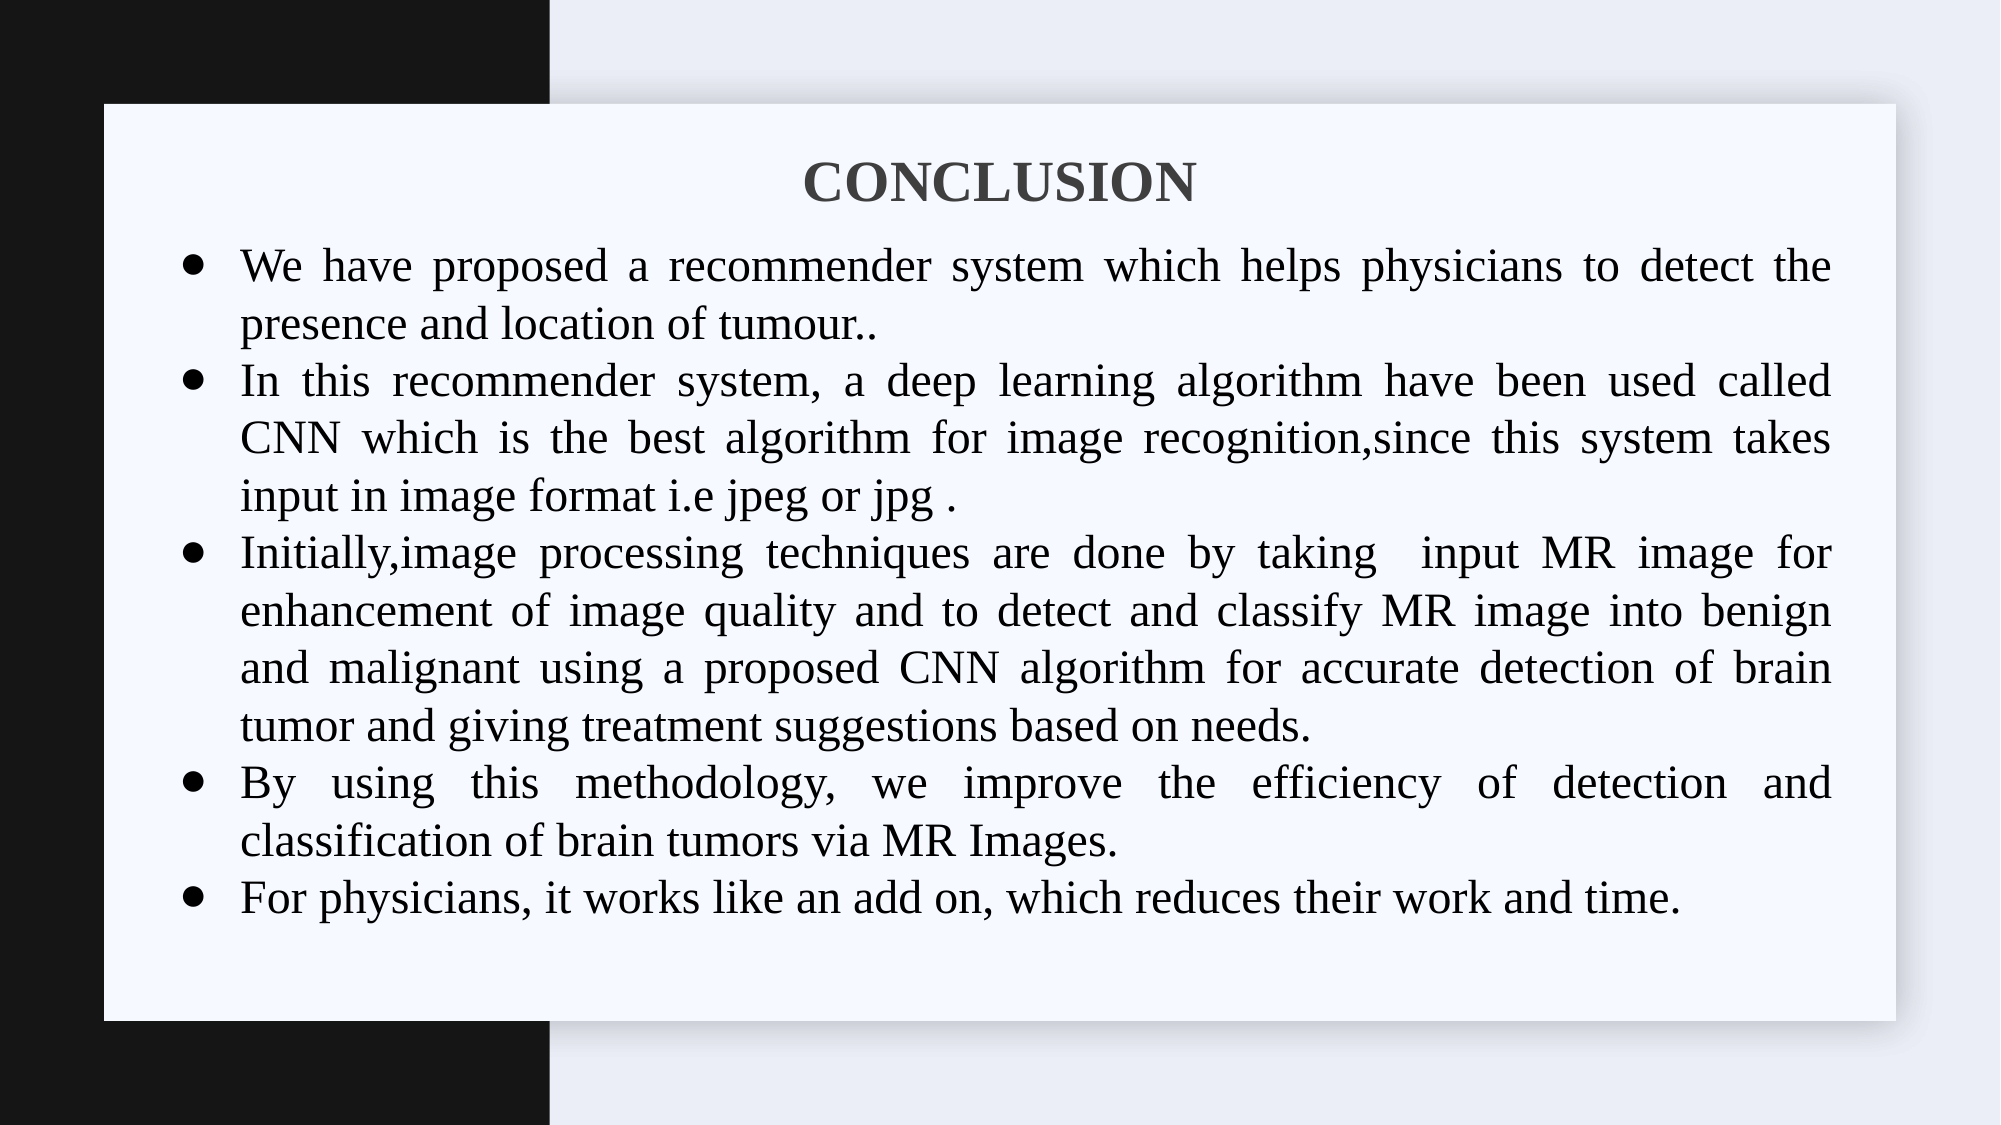

# CONCLUSION
We have proposed a recommender system which helps physicians to detect the presence and location of tumour..
In this recommender system, a deep learning algorithm have been used called CNN which is the best algorithm for image recognition,since this system takes input in image format i.e jpeg or jpg .
Initially,image processing techniques are done by taking  input MR image for enhancement of image quality and to detect and classify MR image into benign and malignant using a proposed CNN algorithm for accurate detection of brain tumor and giving treatment suggestions based on needs.
By using this methodology, we improve the efficiency of detection and classification of brain tumors via MR Images.
For physicians, it works like an add on, which reduces their work and time.